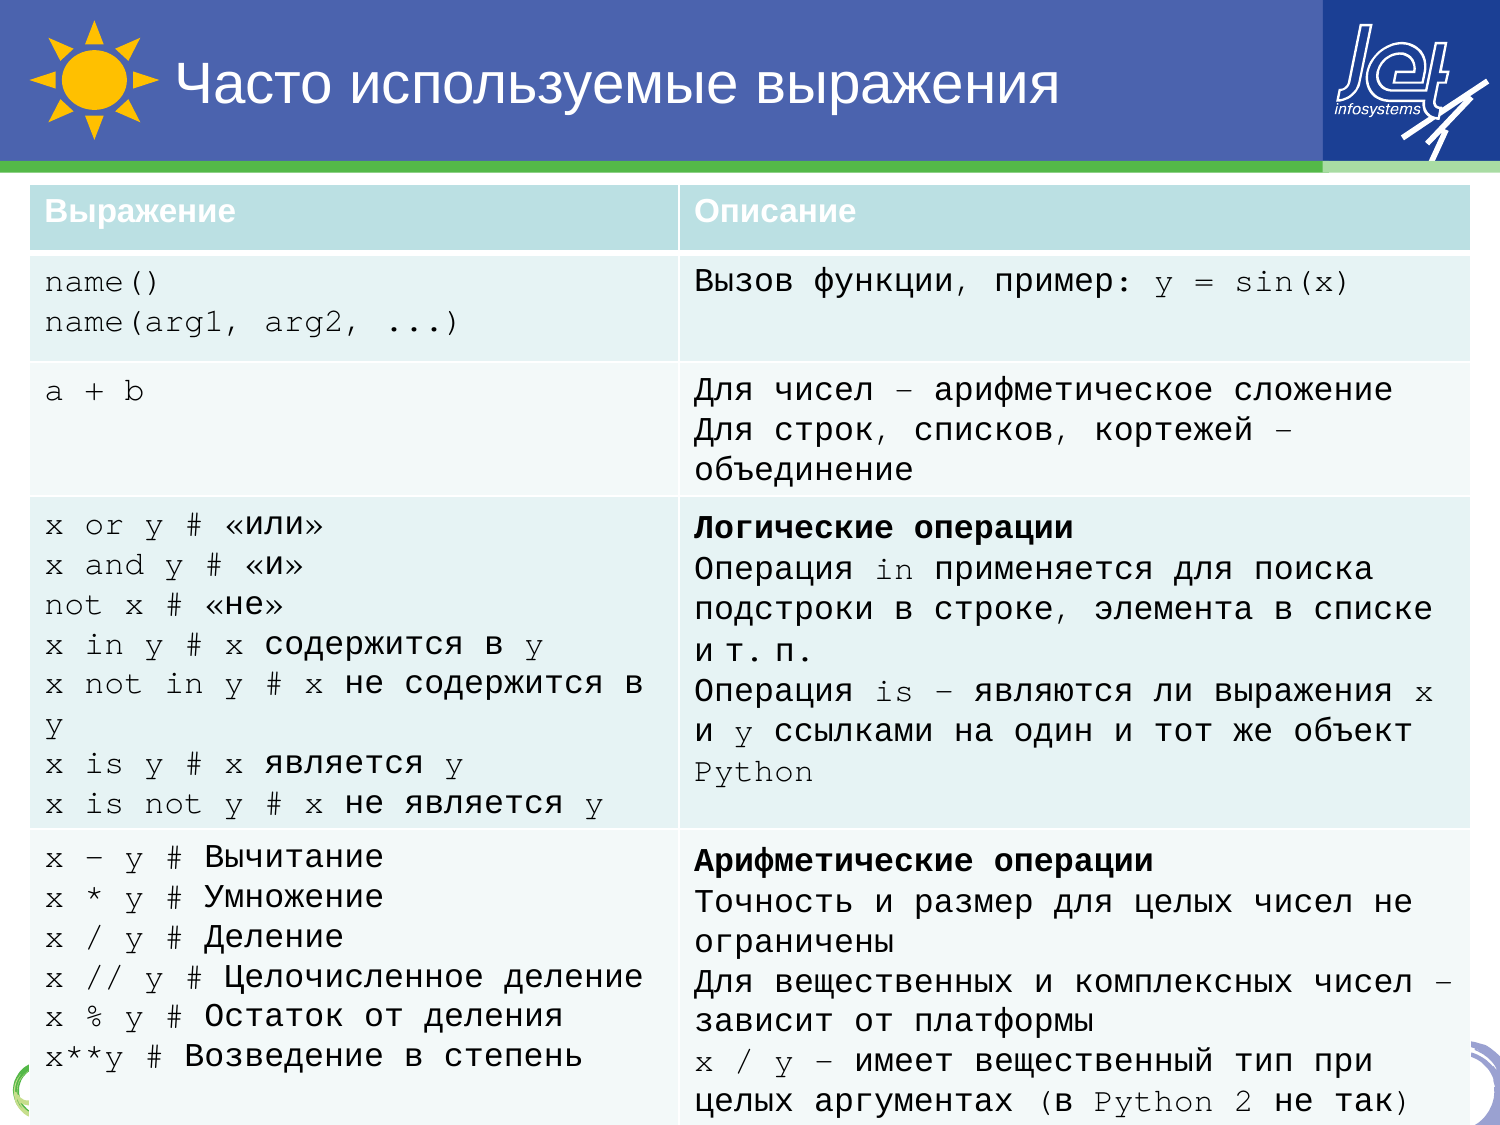

# Часто используемые выражения
| Выражение | Описание |
| --- | --- |
| name() name(arg1, arg2, ...) | Вызов функции, пример: y = sin(x) |
| a + b | Для чисел — арифметическое сложение Для строк, списков, кортежей — объединение |
| x or y # «или» x and y # «и» not x # «не» x in y # x содержится в y x not in y # x не содержится в y x is y # x является y x is not y # x не является y | Логические операции Операция in применяется для поиска подстроки в строке, элемента в списке и т. п. Операция is — являются ли выражения x и y ссылками на один и тот же объект Python |
| x - y # Вычитание x \* y # Умножение x / y # Деление x // y # Целочисленное деление x % y # Остаток от деления x\*\*y # Возведение в степень | Арифметические операции Точность и размер для целых чисел не ограничены Для вещественных и комплексных чисел — зависит от платформы x / y — имеет вещественный тип при целых аргументах (в Python 2 не так) |